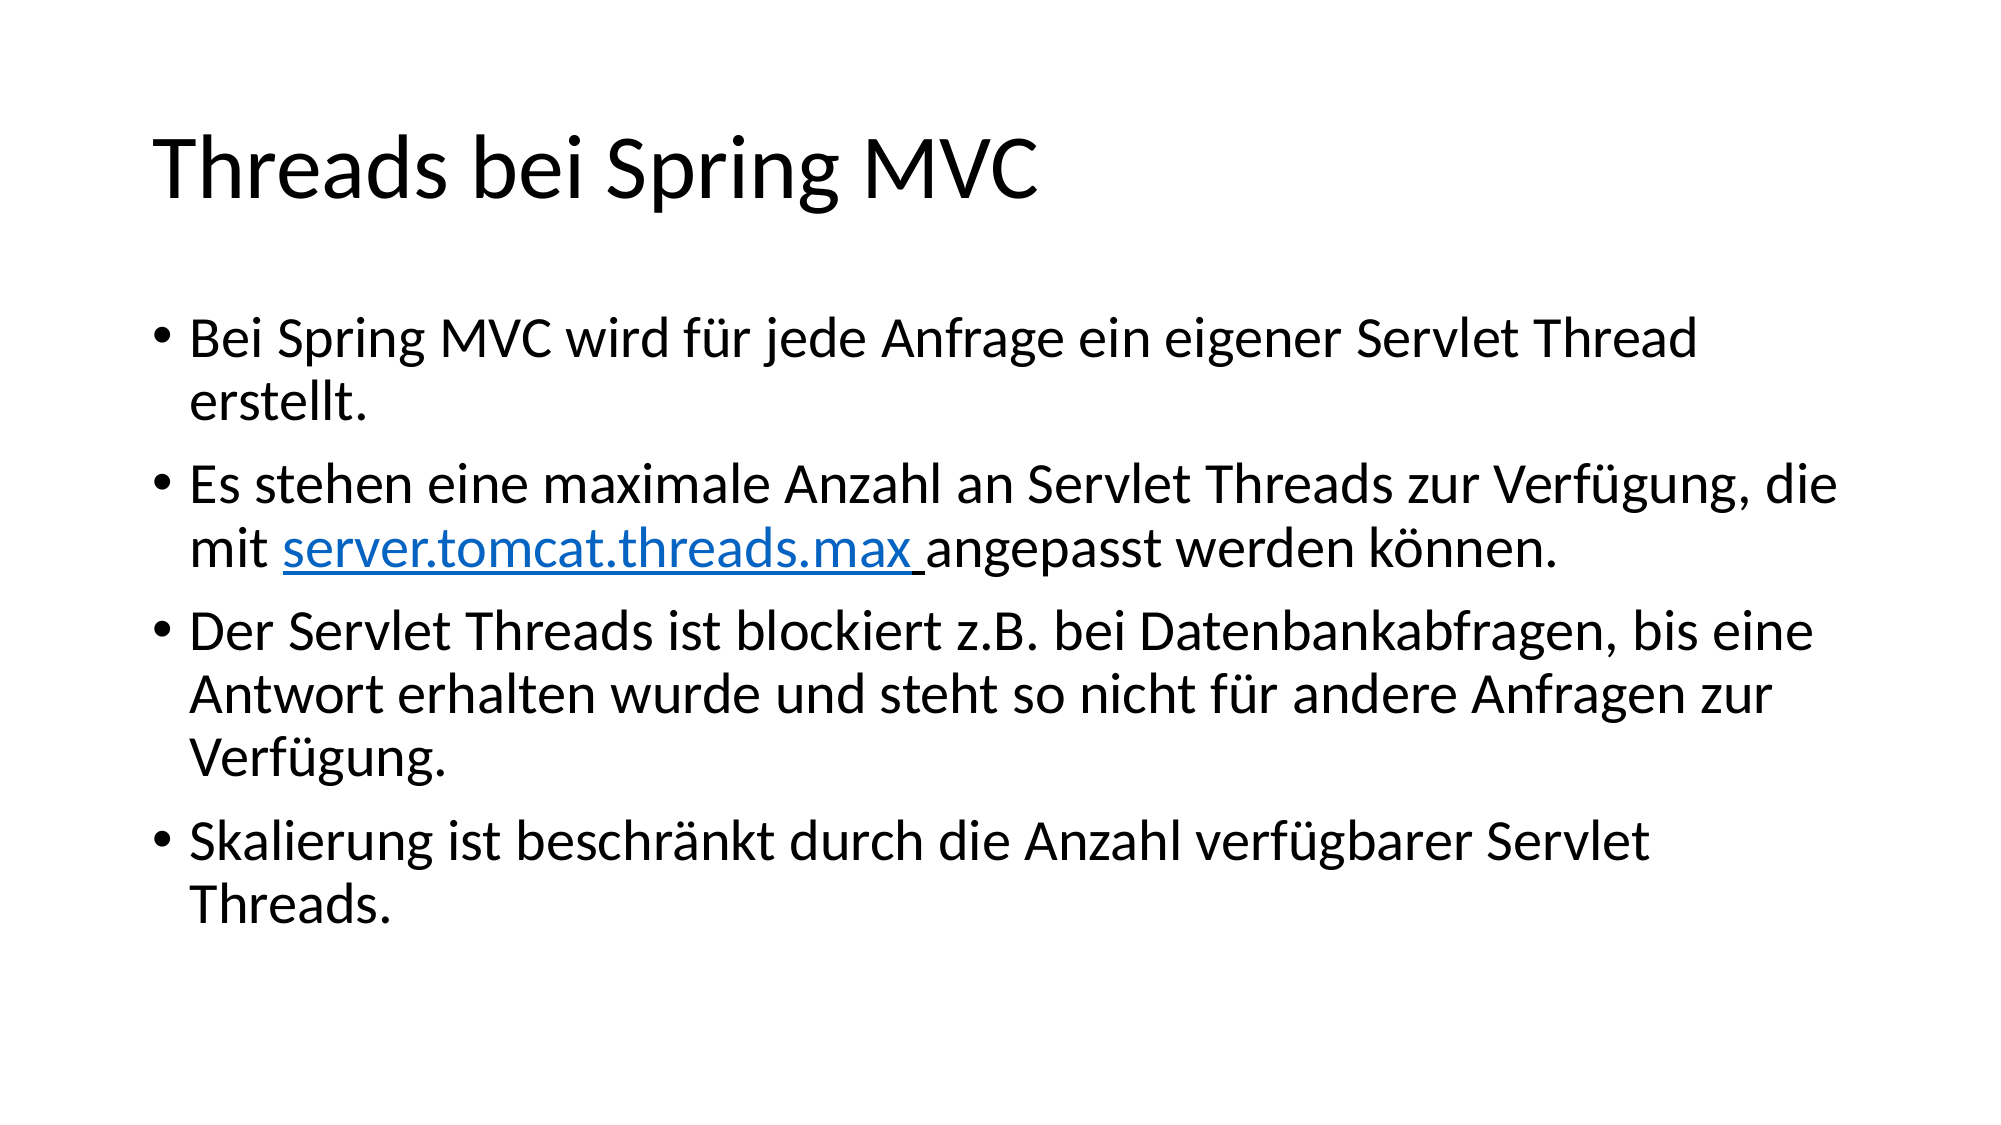

# Threads bei Spring MVC
Bei Spring MVC wird für jede Anfrage ein eigener Servlet Thread erstellt.
Es stehen eine maximale Anzahl an Servlet Threads zur Verfügung, die mit server.tomcat.threads.max angepasst werden können.
Der Servlet Threads ist blockiert z.B. bei Datenbankabfragen, bis eine Antwort erhalten wurde und steht so nicht für andere Anfragen zur Verfügung.
Skalierung ist beschränkt durch die Anzahl verfügbarer Servlet Threads.